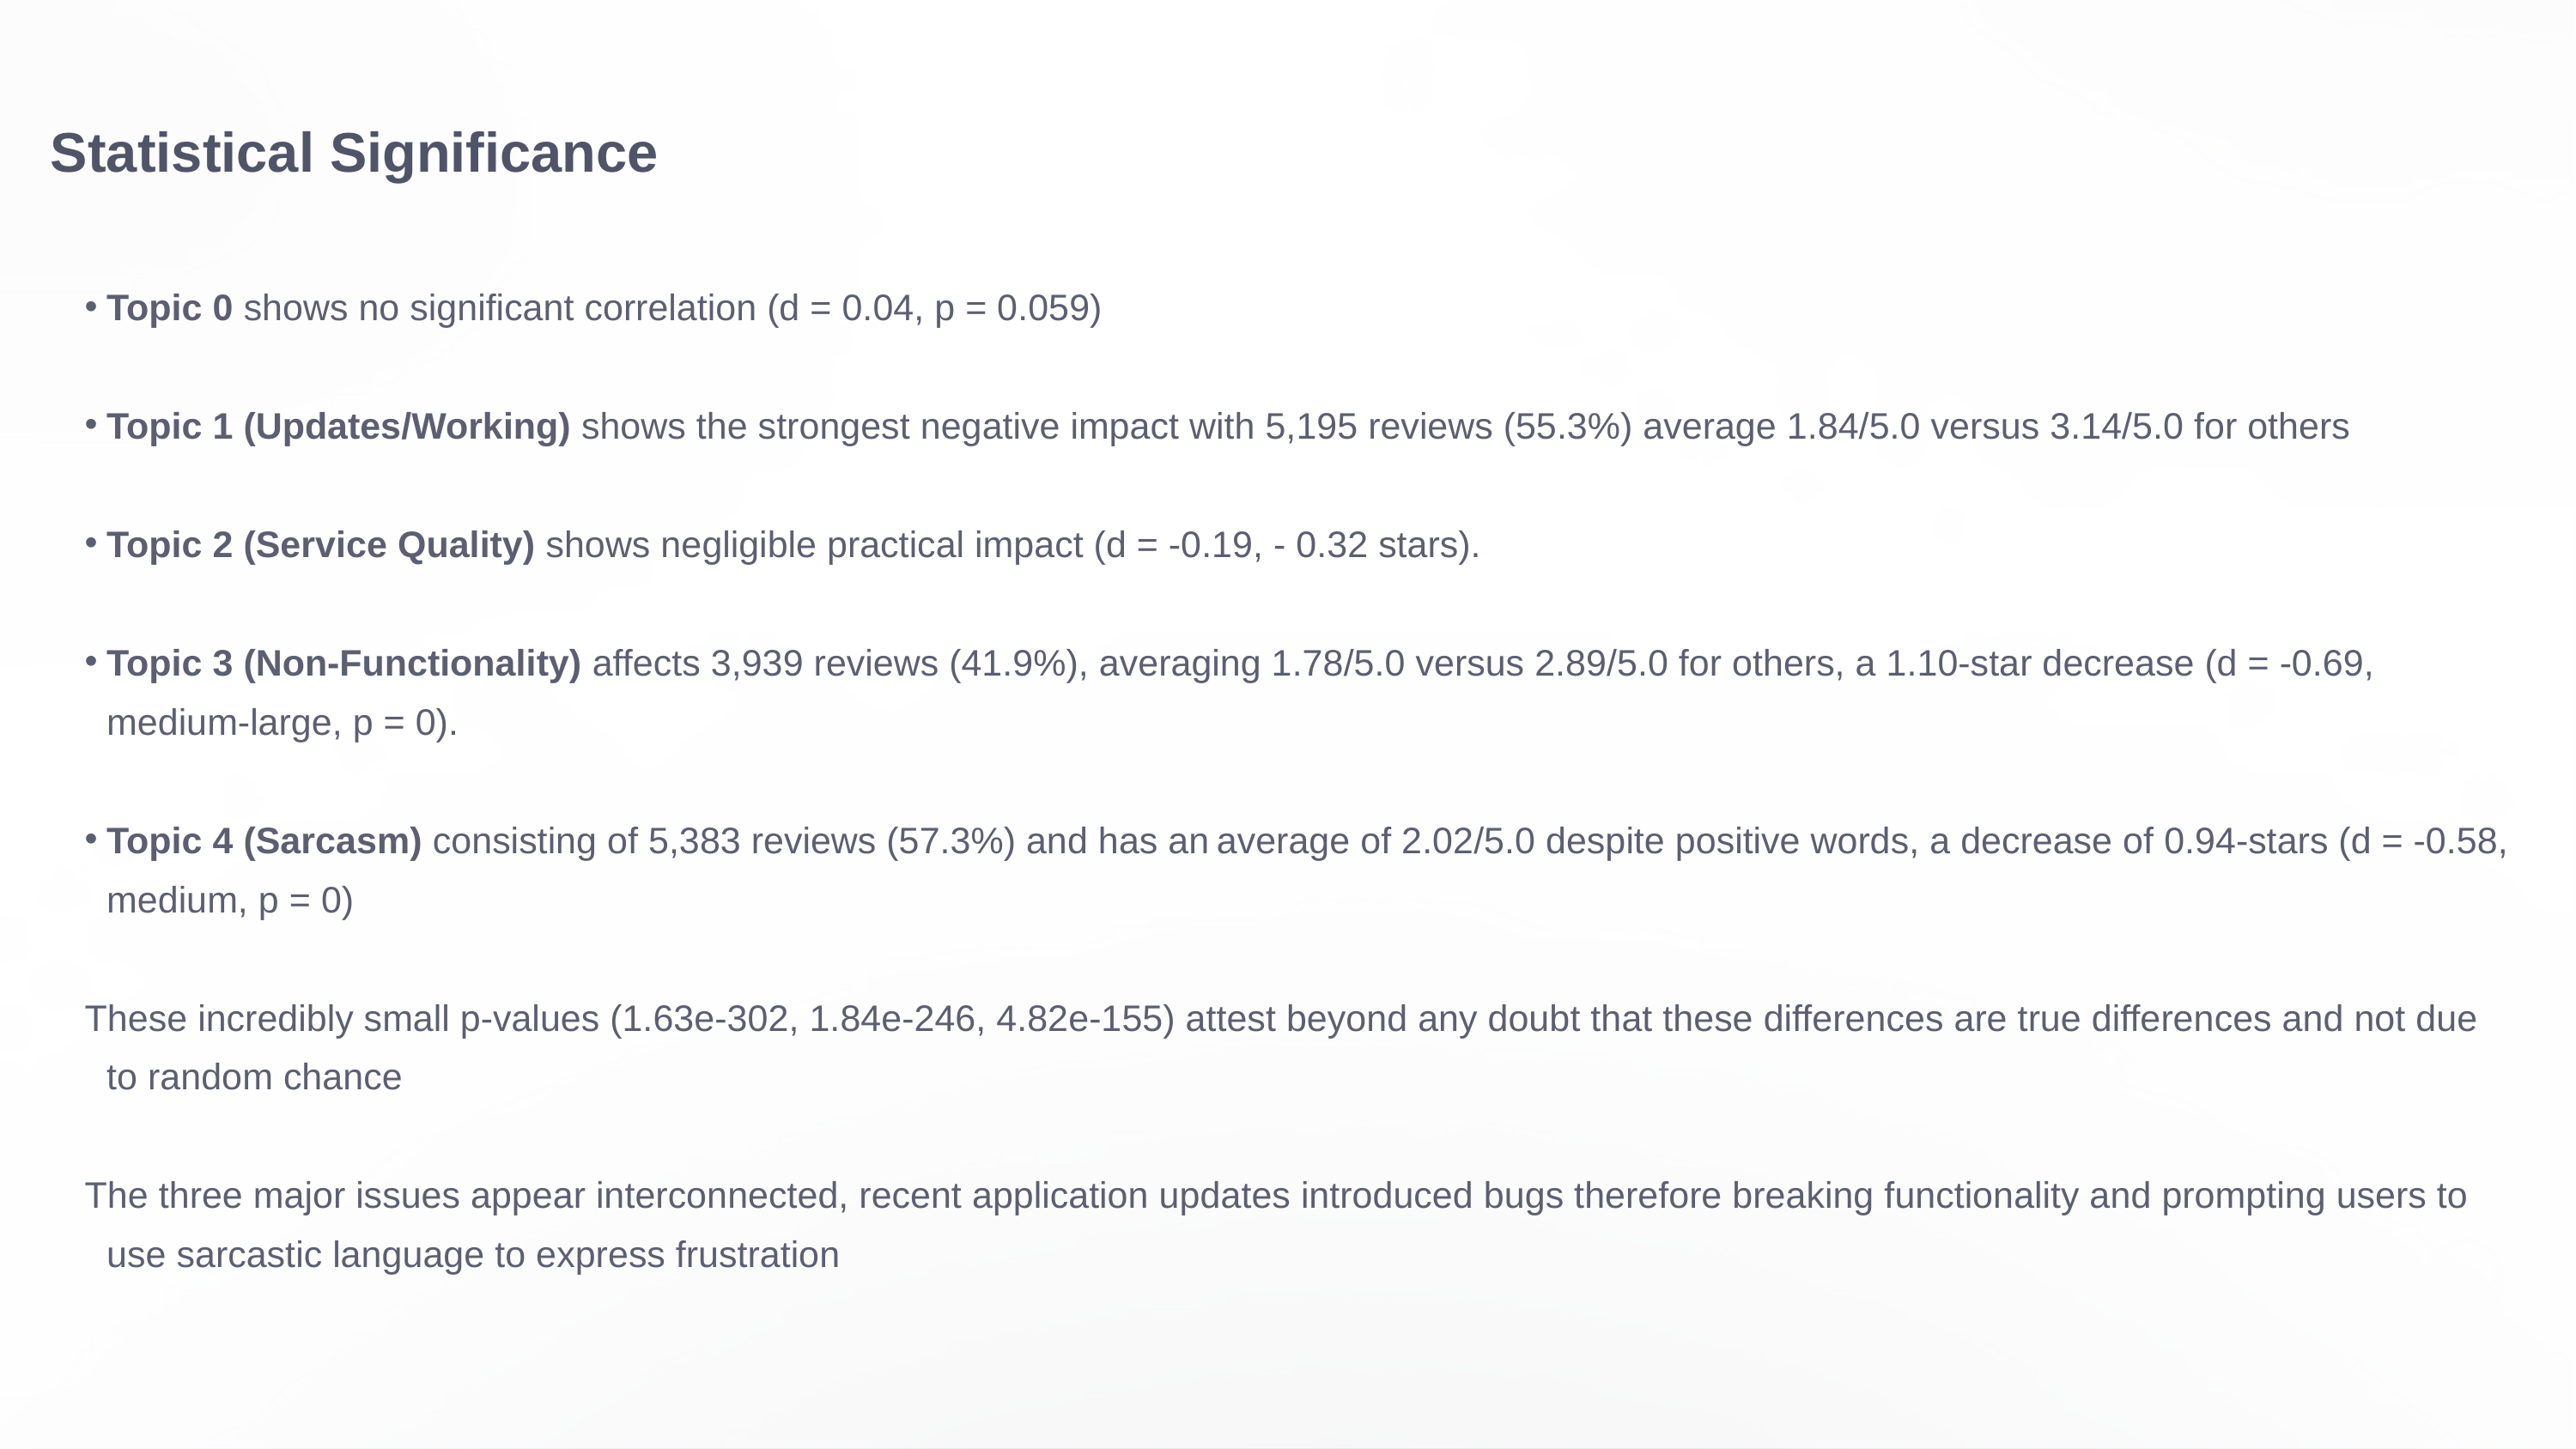

Statistical Significance

Topic 0 shows no significant correlation (d = 0.04, p = 0.059)

Topic 1 (Updates/Working) shows the strongest negative impact with 5,195 reviews (55.3%) average 1.84/5.0 versus 3.14/5.0 for others

Topic 2 (Service Quality) shows negligible practical impact (d = -0.19, - 0.32 stars).

Topic 3 (Non-Functionality) affects 3,939 reviews (41.9%), averaging 1.78/5.0 versus 2.89/5.0 for others, a 1.10-star decrease (d = -0.69, medium-large, p = 0).

Topic 4 (Sarcasm) consisting of 5,383 reviews (57.3%) and has an average of 2.02/5.0 despite positive words, a decrease of 0.94-stars (d = -0.58, medium, p = 0)

These incredibly small p-values (1.63e-302, 1.84e-246, 4.82e-155) attest beyond any doubt that these differences are true differences and not due to random chance

The three major issues appear interconnected, recent application updates introduced bugs therefore breaking functionality and prompting users to use sarcastic language to express frustration